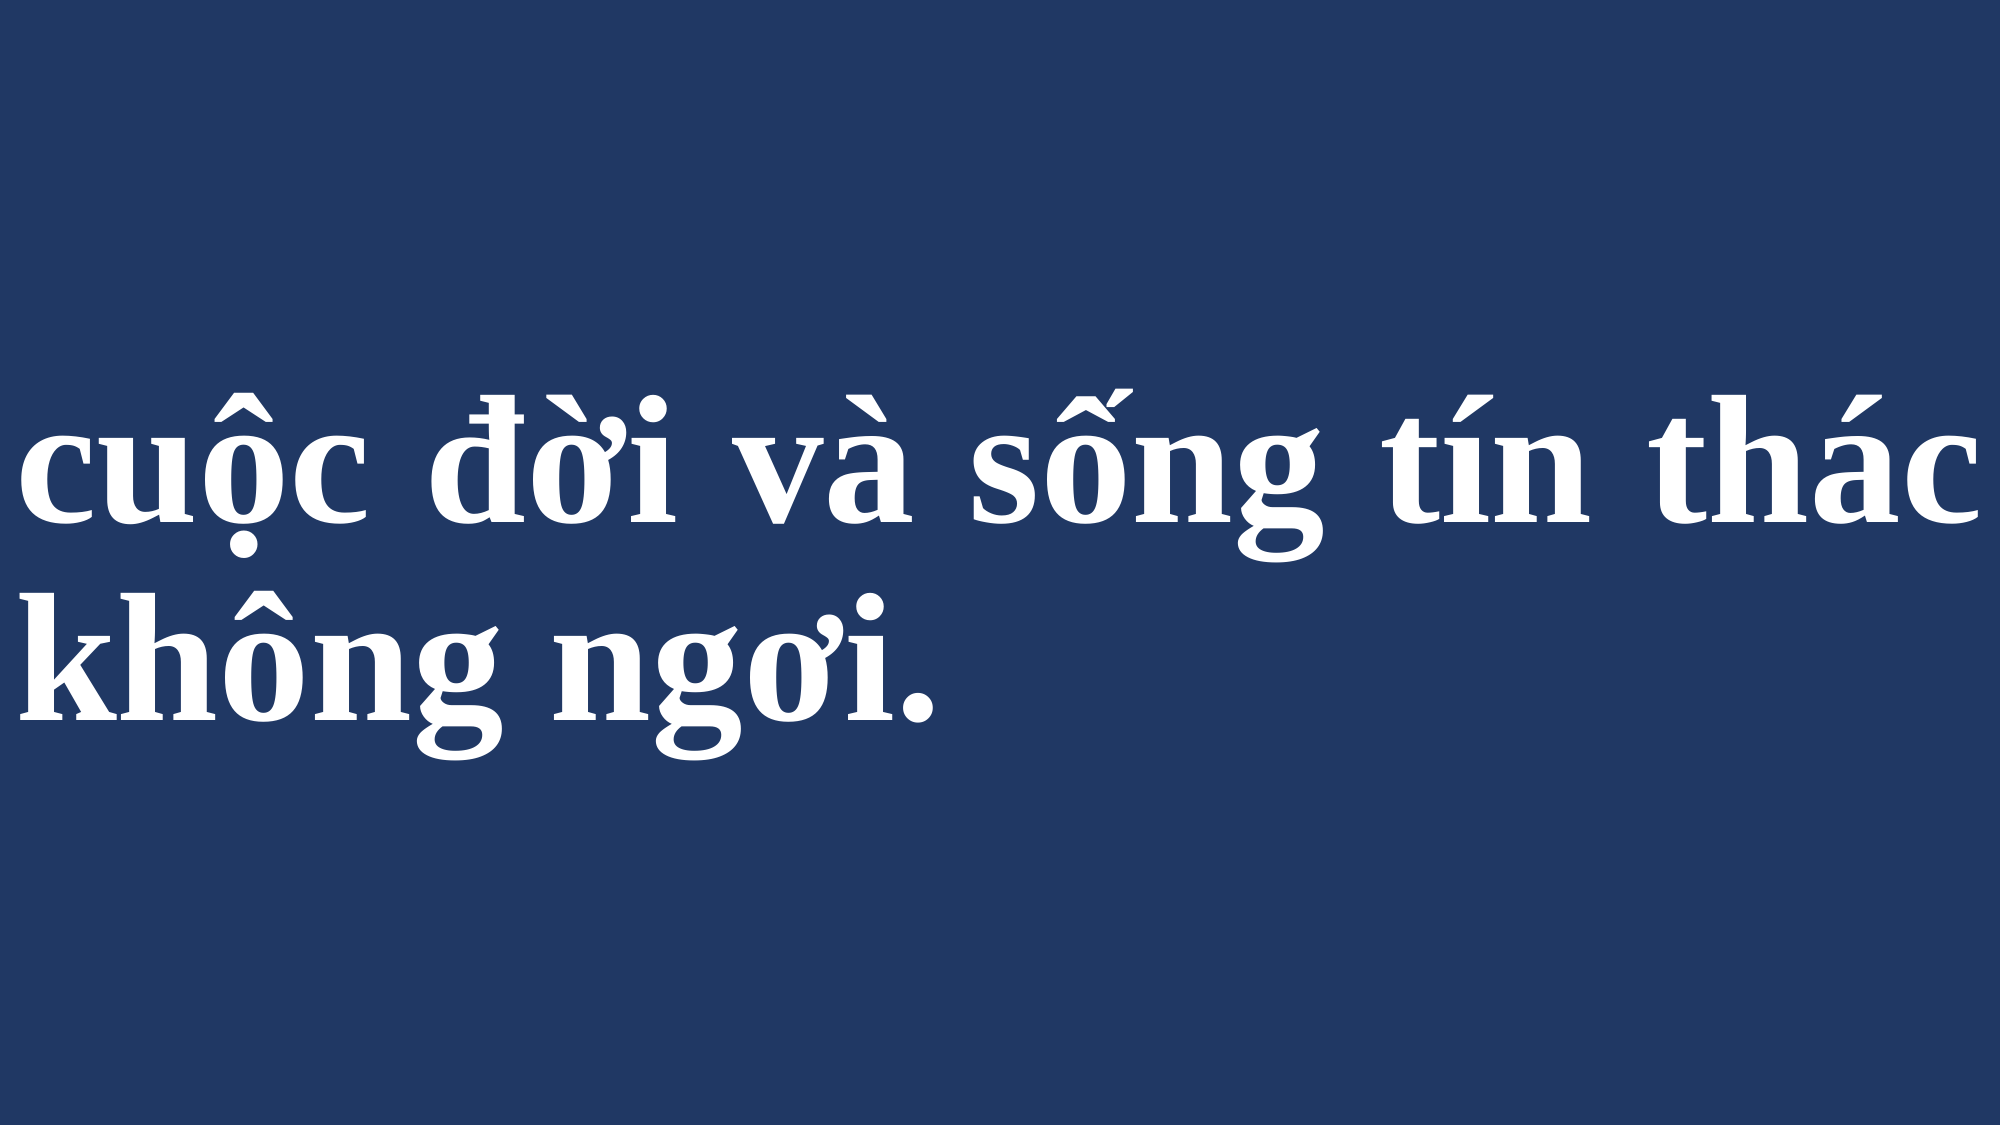

# cuộc đời và sống tín thác không ngơi.